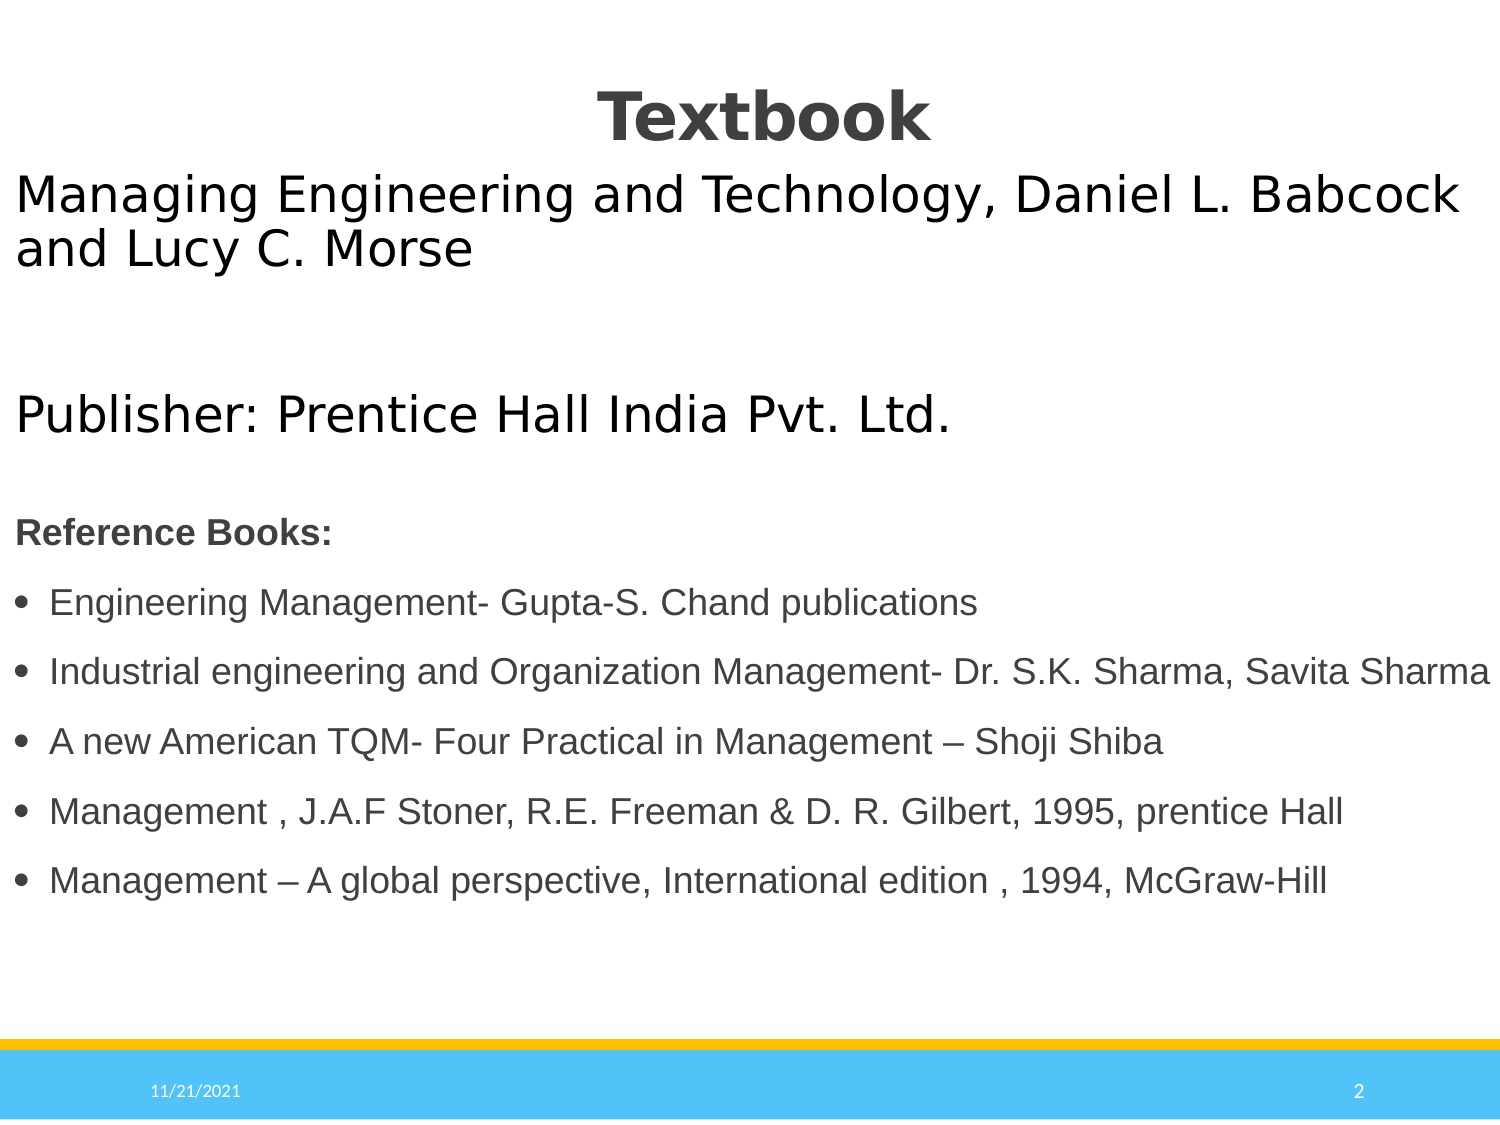

Textbook
Managing Engineering and Technology, Daniel L. Babcock and Lucy C. Morse

	Publisher: Prentice Hall India Pvt. Ltd.
Reference Books:
• Engineering Management- Gupta-S. Chand publications
• Industrial engineering and Organization Management- Dr. S.K. Sharma, Savita Sharma
• A new American TQM- Four Practical in Management – Shoji Shiba
• Management , J.A.F Stoner, R.E. Freeman & D. R. Gilbert, 1995, prentice Hall
• Management – A global perspective, International edition , 1994, McGraw-Hill

11/21/2021
2